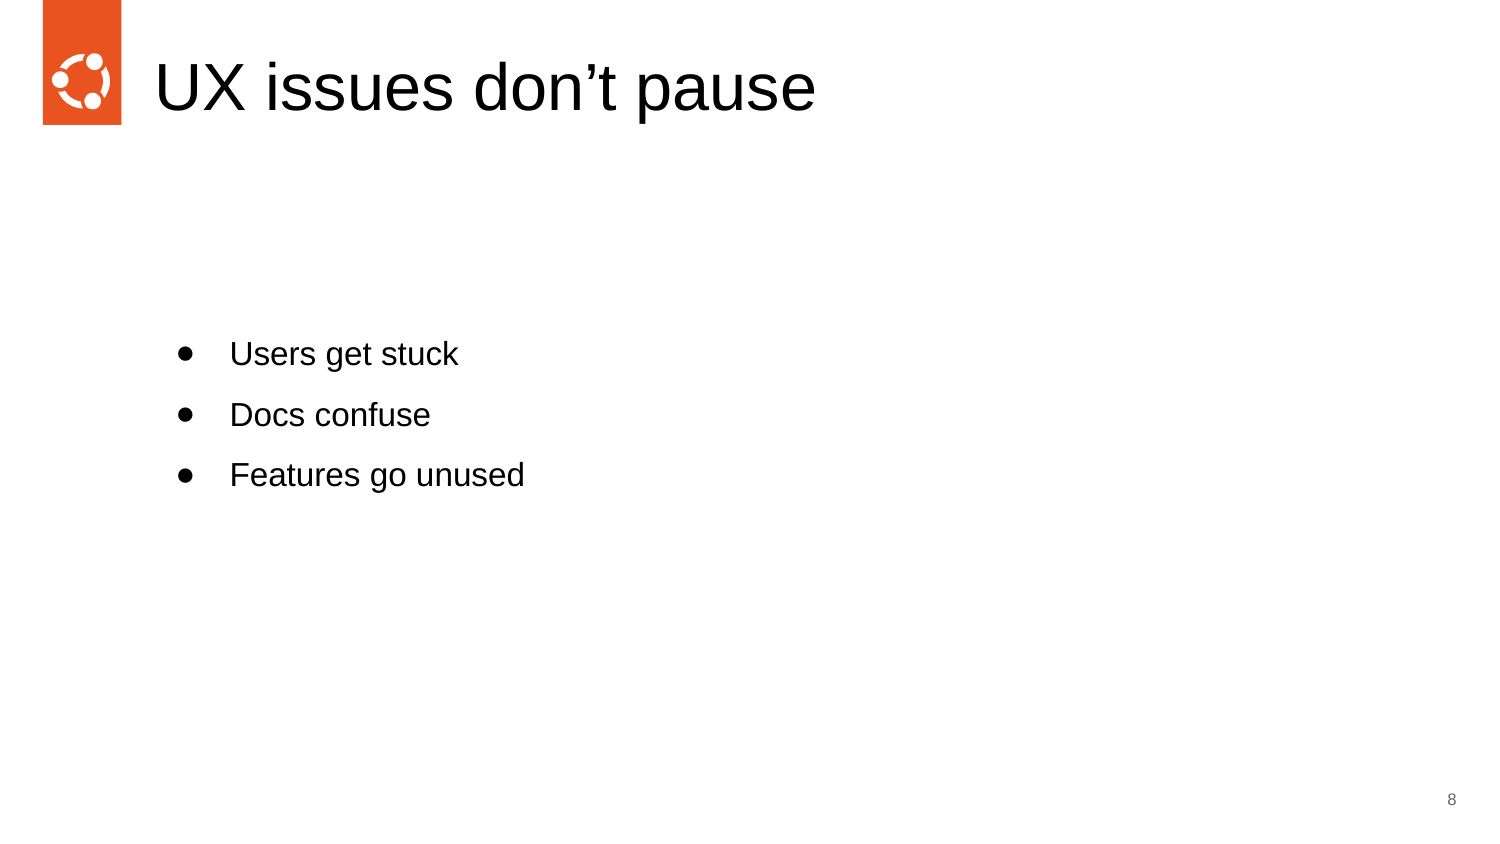

# UX issues don’t pause
Users get stuck
Docs confuse
Features go unused

8